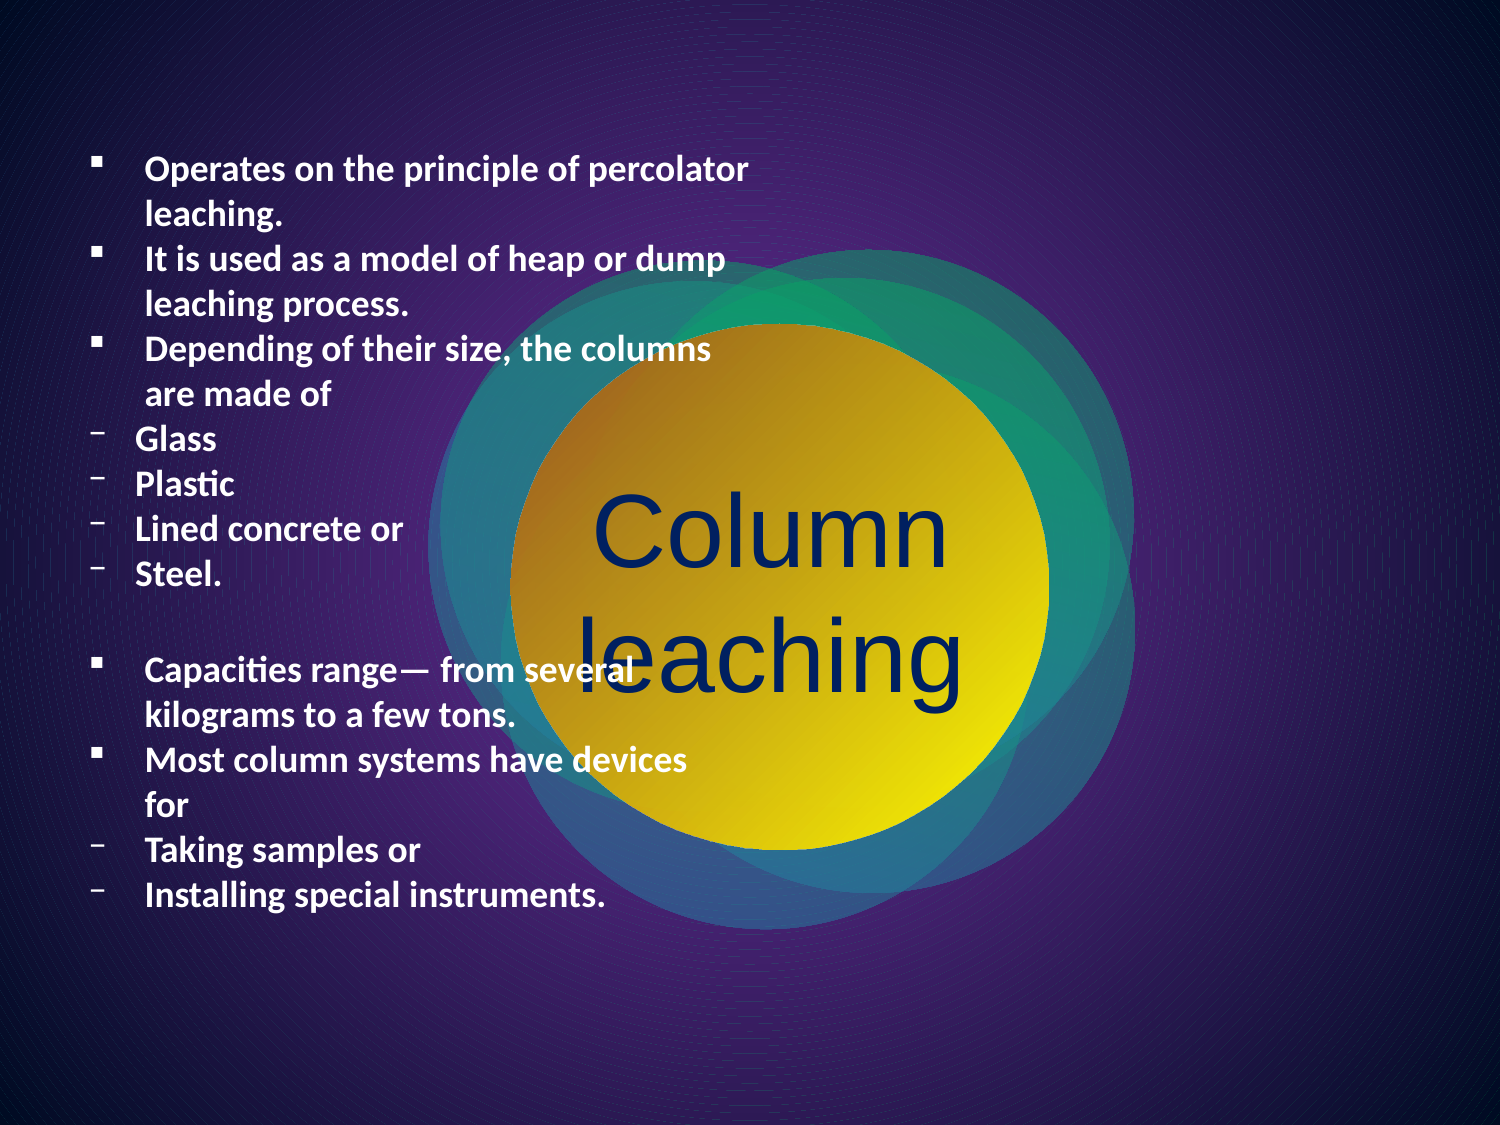

Operates on the principle of percolator leaching.
It is used as a model of heap or dump   leaching process.
Depending of their size, the columns    are made of
Glass
Plastic
Lined concrete or
Steel.

Column leaching
Capacities range— from several      kilograms to a few tons.
Most column systems have devices for
Taking samples or
Installing special instruments.